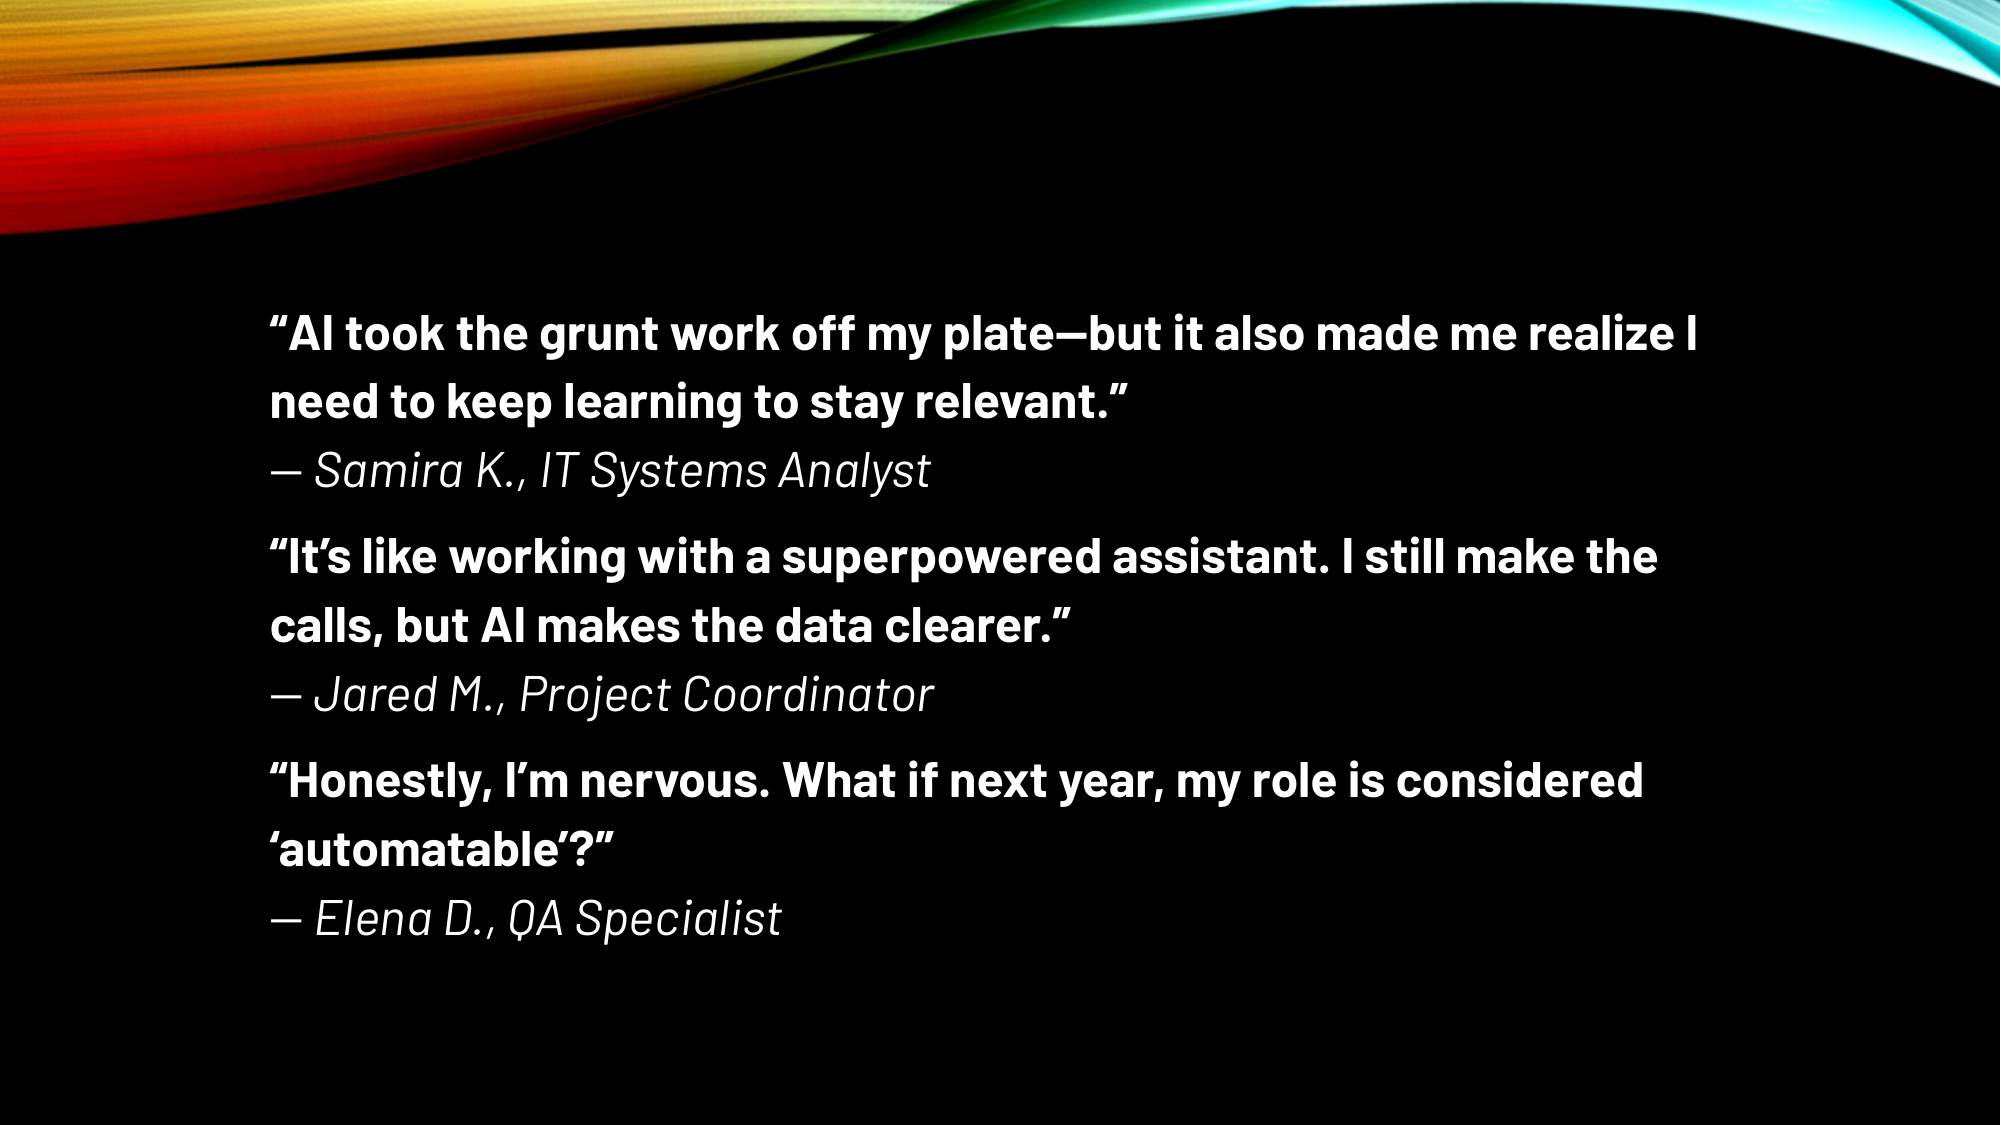

“AI took the grunt work off my plate—but it also made me realize I need to keep learning to stay relevant.”
— Samira K., IT Systems Analyst
“It’s like working with a superpowered assistant. I still make the calls, but AI makes the data clearer.”
— Jared M., Project Coordinator
“Honestly, I’m nervous. What if next year, my role is considered ‘automatable’?”
— Elena D., QA Specialist